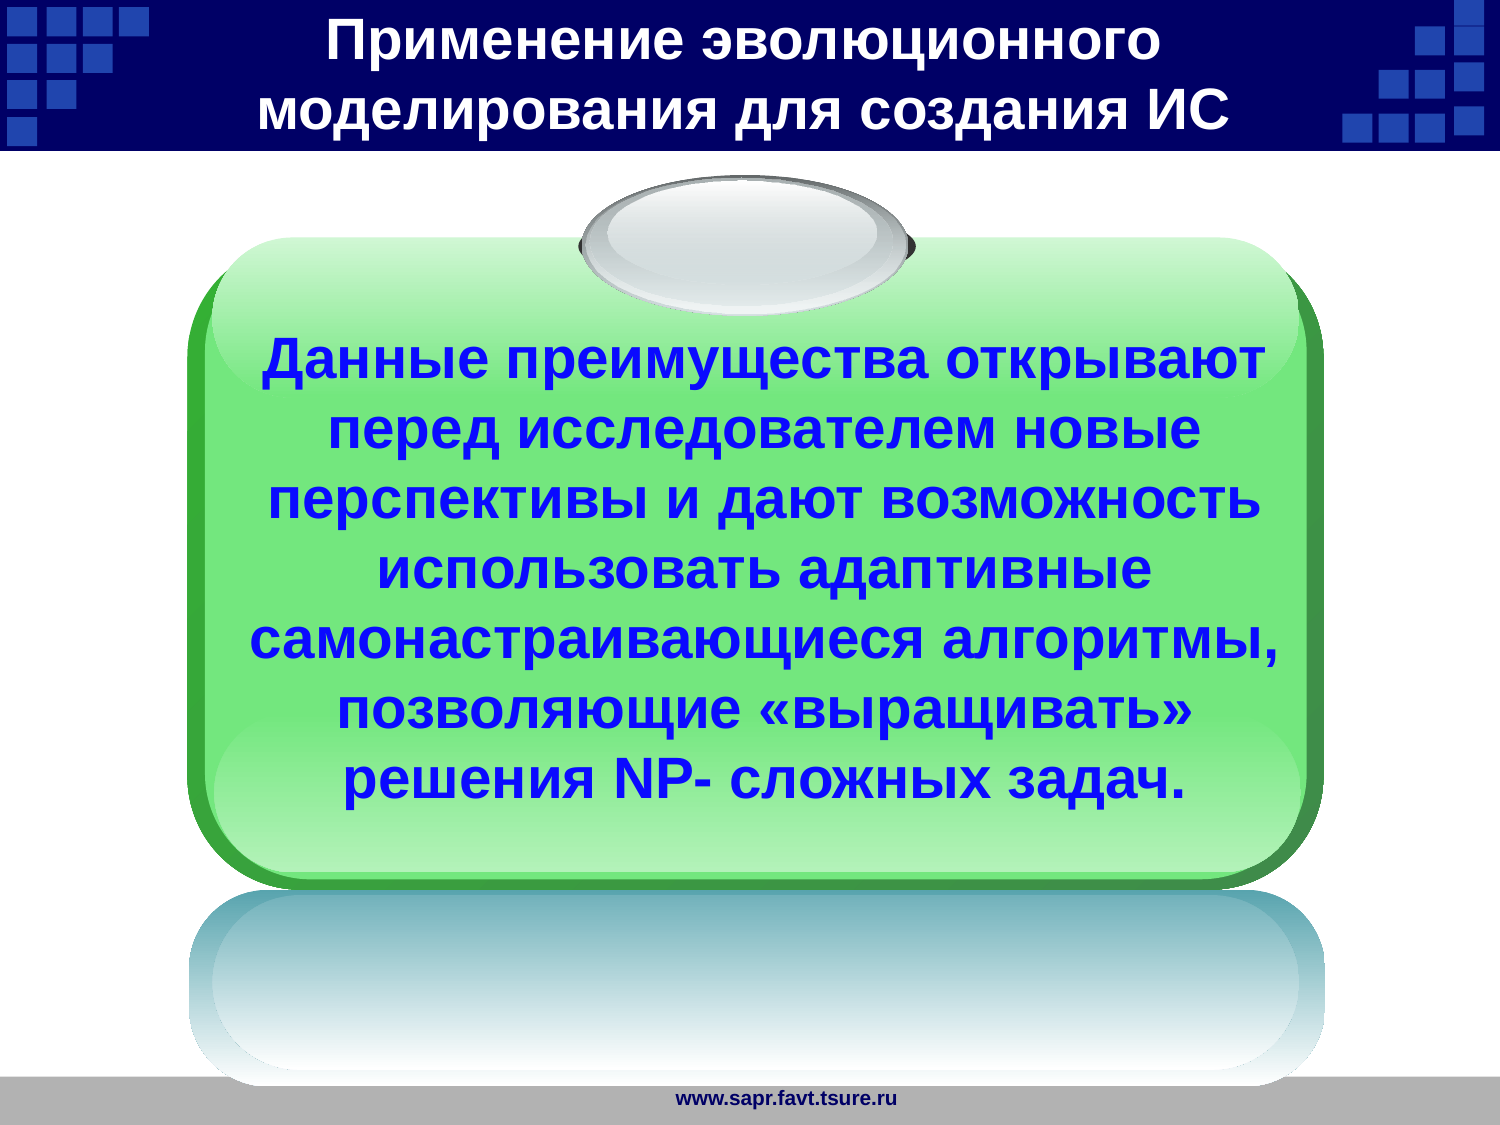

Применение эволюционного моделирования для создания ИС

Данные преимущества открывают перед исследователем новые перспективы и дают возможность использовать адаптивные самонастраивающиеся алгоритмы, позволяющие «выращивать» решения NP- сложных задач.

www.sapr.favt.tsure.ru